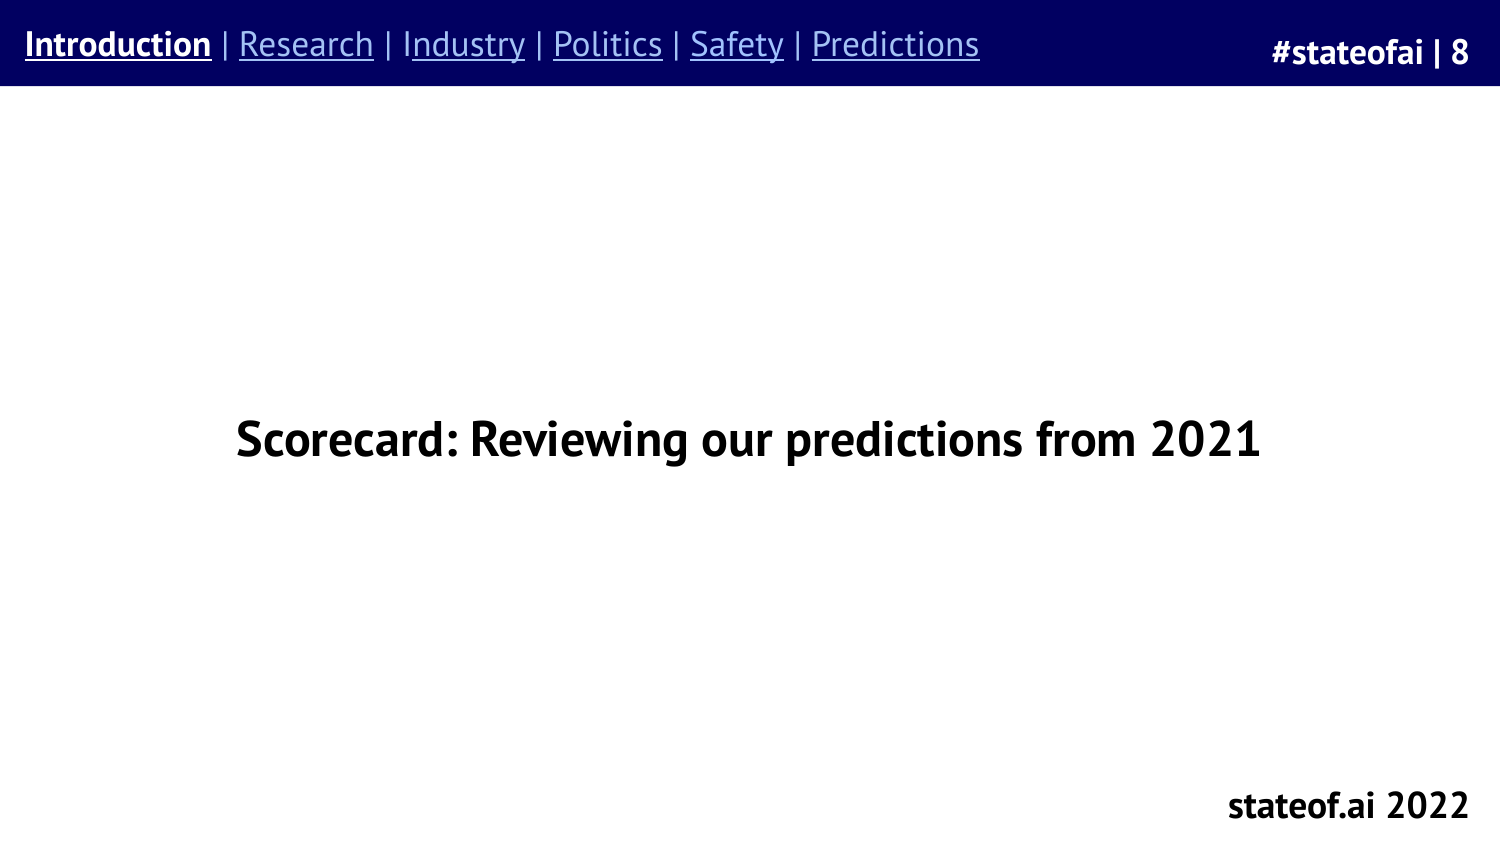

Introduction | Research | Industry | Politics | Safety | Predictions

#stateofai | 8
Scorecard: Reviewing our predictions from 2021
stateof.ai 2022